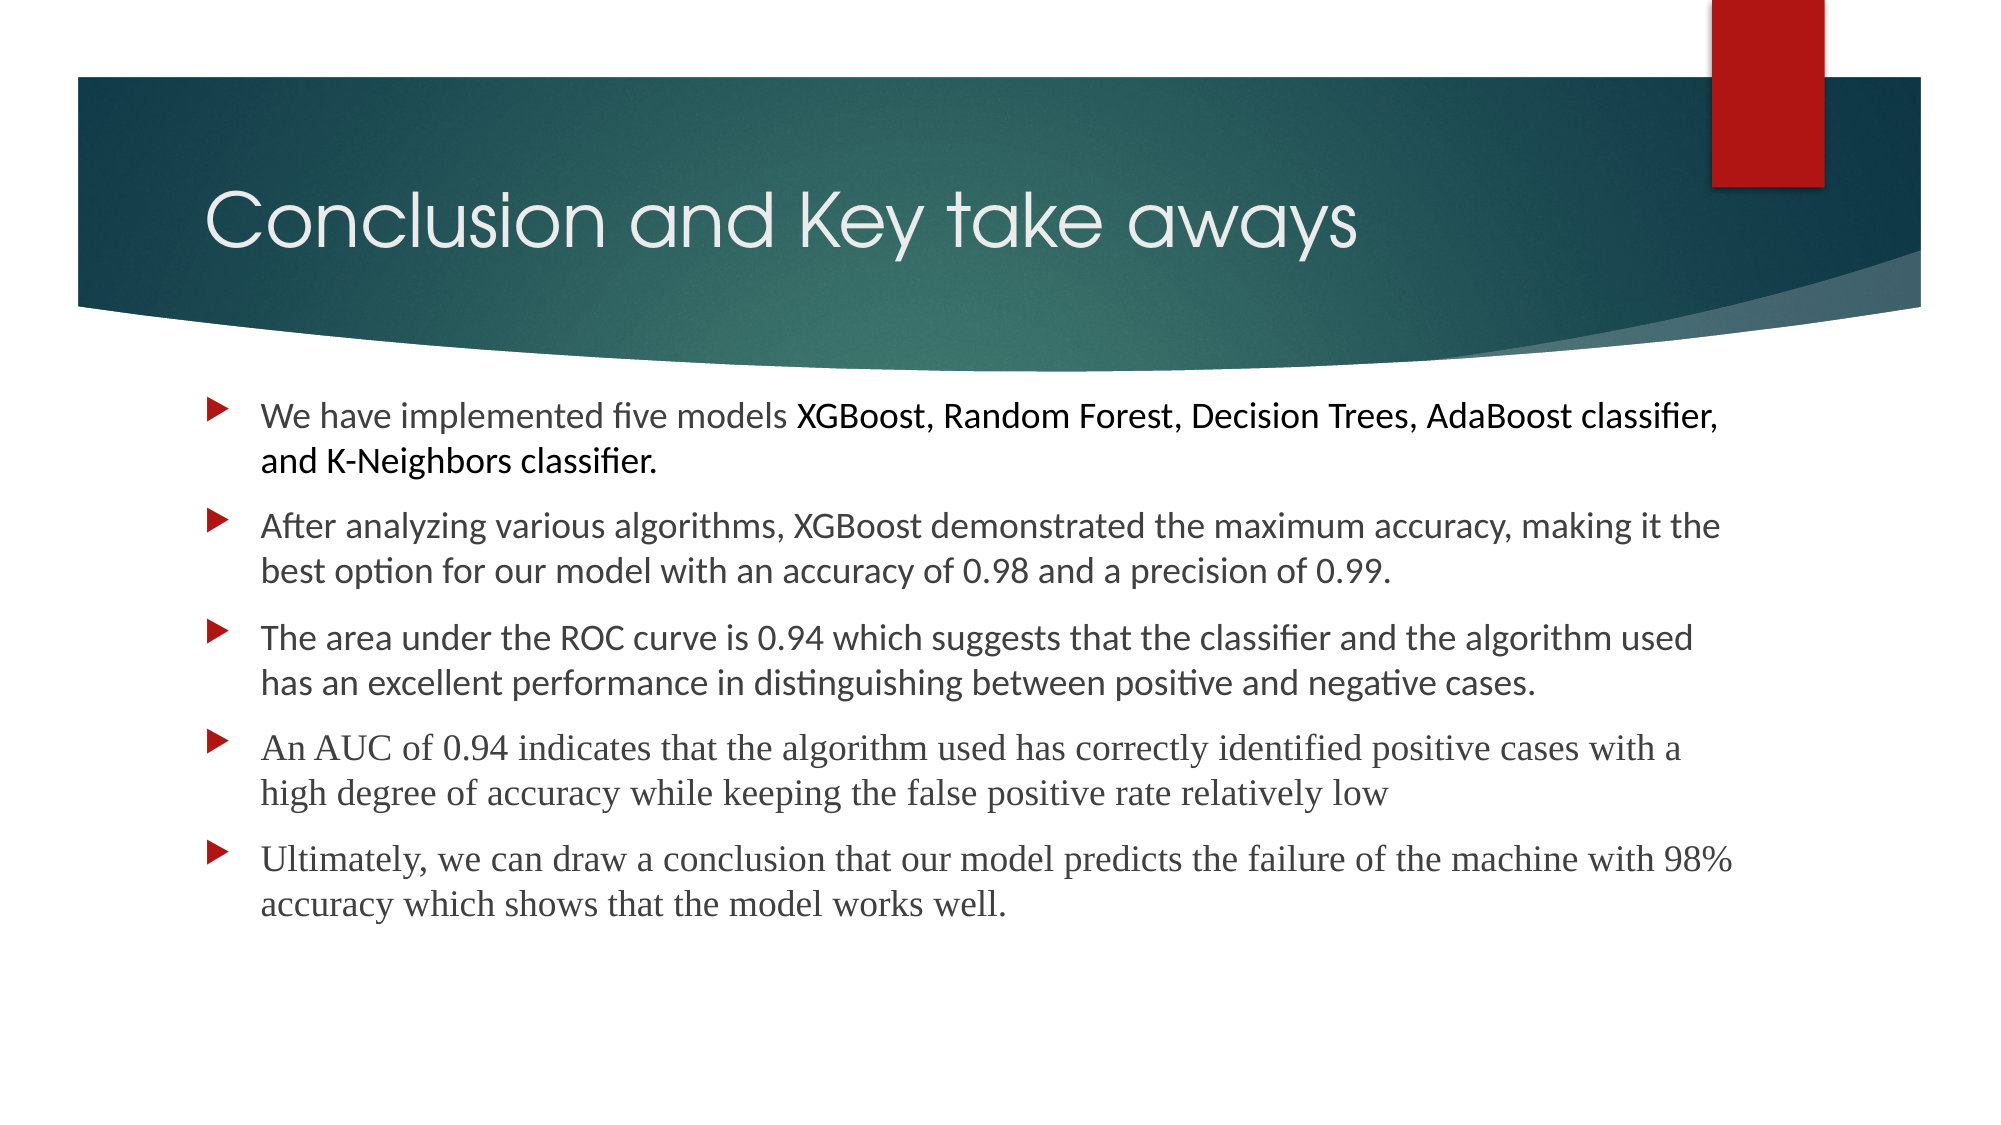

# Conclusion and Key take aways
We have implemented five models XGBoost, Random Forest, Decision Trees, AdaBoost classifier, and K-Neighbors classifier.
After analyzing various algorithms, XGBoost demonstrated the maximum accuracy, making it the best option for our model with an accuracy of 0.98 and a precision of 0.99.
The area under the ROC curve is 0.94 which suggests that the classifier and the algorithm used has an excellent performance in distinguishing between positive and negative cases.
An AUC of 0.94 indicates that the algorithm used has correctly identified positive cases with a high degree of accuracy while keeping the false positive rate relatively low
Ultimately, we can draw a conclusion that our model predicts the failure of the machine with 98% accuracy which shows that the model works well.